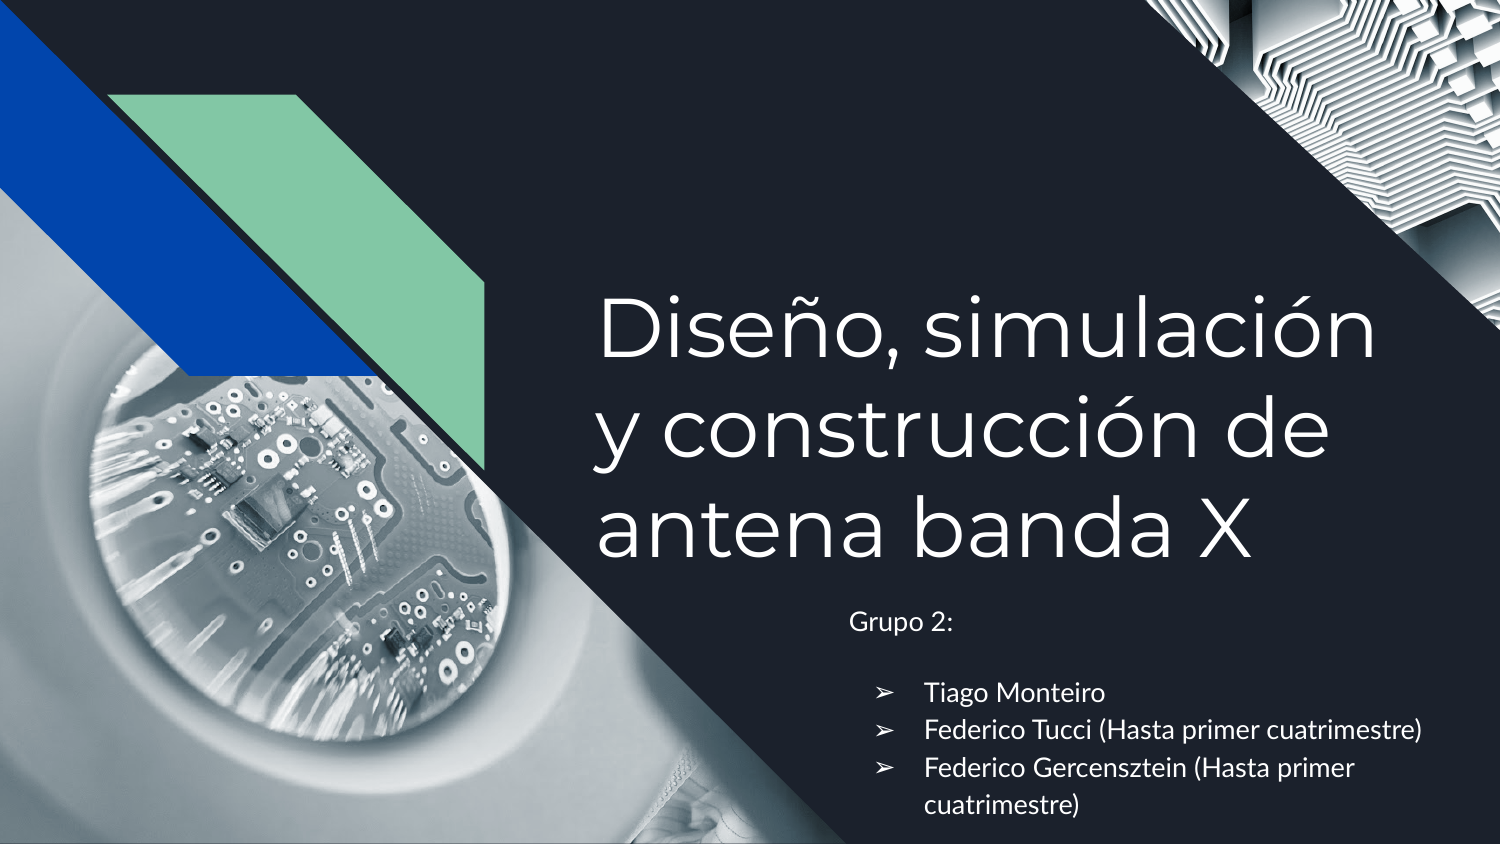

# Diseño, simulación y construcción de antena banda X
Grupo 2:
Tiago Monteiro
Federico Tucci (Hasta primer cuatrimestre)
Federico Gercensztein (Hasta primer cuatrimestre)